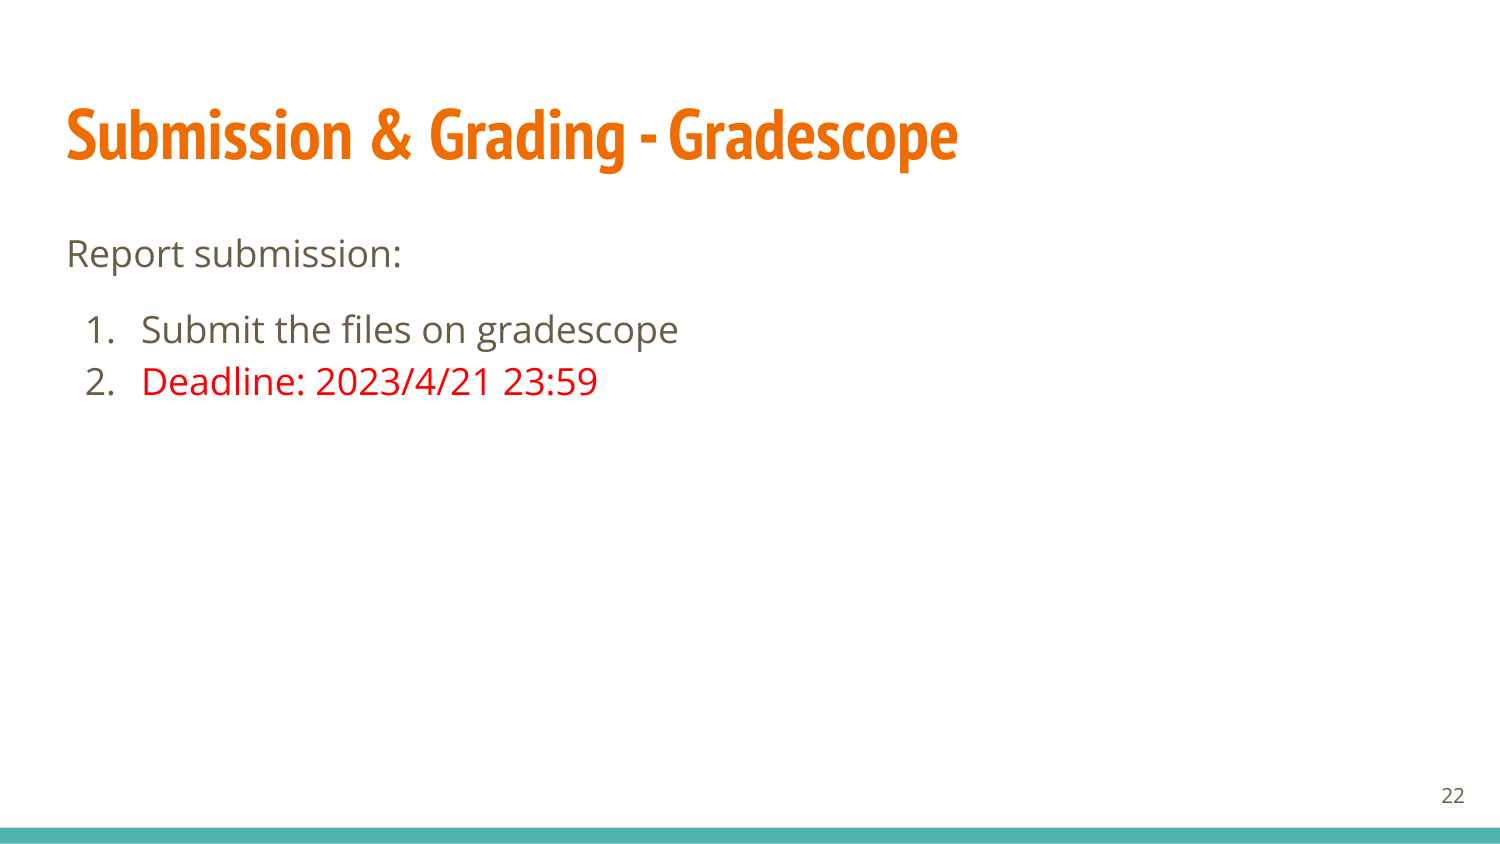

# Submission & Grading - Gradescope
Report submission:
Submit the files on gradescope
Deadline: 2023/4/21 23:59
22